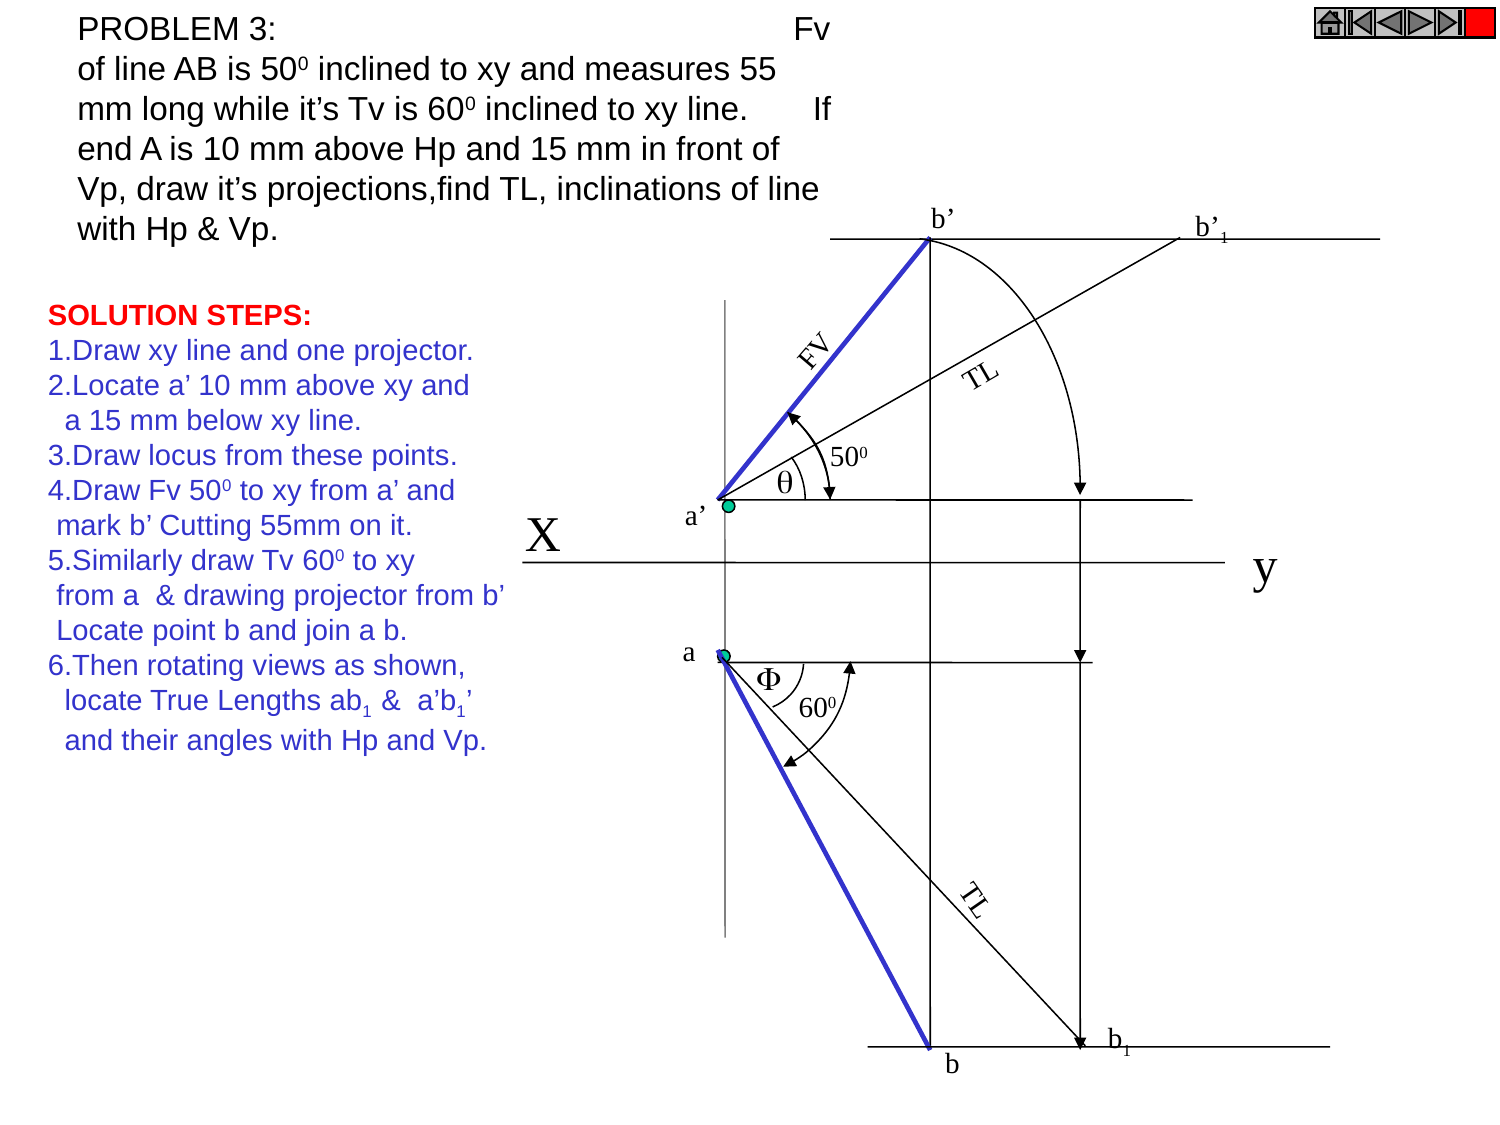

PROBLEM 3:                                                        Fv of line AB is 500 inclined to xy and measures 55 mm long while it’s Tv is 600 inclined to xy line.       If end A is 10 mm above Hp and 15 mm in front of Vp, draw it’s projections,find TL, inclinations of line with Hp & Vp.

b’
b’1

SOLUTION STEPS:
1.Draw xy line and one projector.
2.Locate a’ 10 mm above xy and
  a 15 mm below xy line.
3.Draw locus from these points.
4.Draw Fv 500 to xy from a’ and
 mark b’ Cutting 55mm on it.
5.Similarly draw Tv 600 to xy
 from a  & drawing projector from b’
 Locate point b and join a b.
6.Then rotating views as shown,
  locate True Lengths ab1  &  a’b1’
  and their angles with Hp and Vp.

FV
TL

500
θ

a’
X

y

a

Φ

600

TL
b1
b